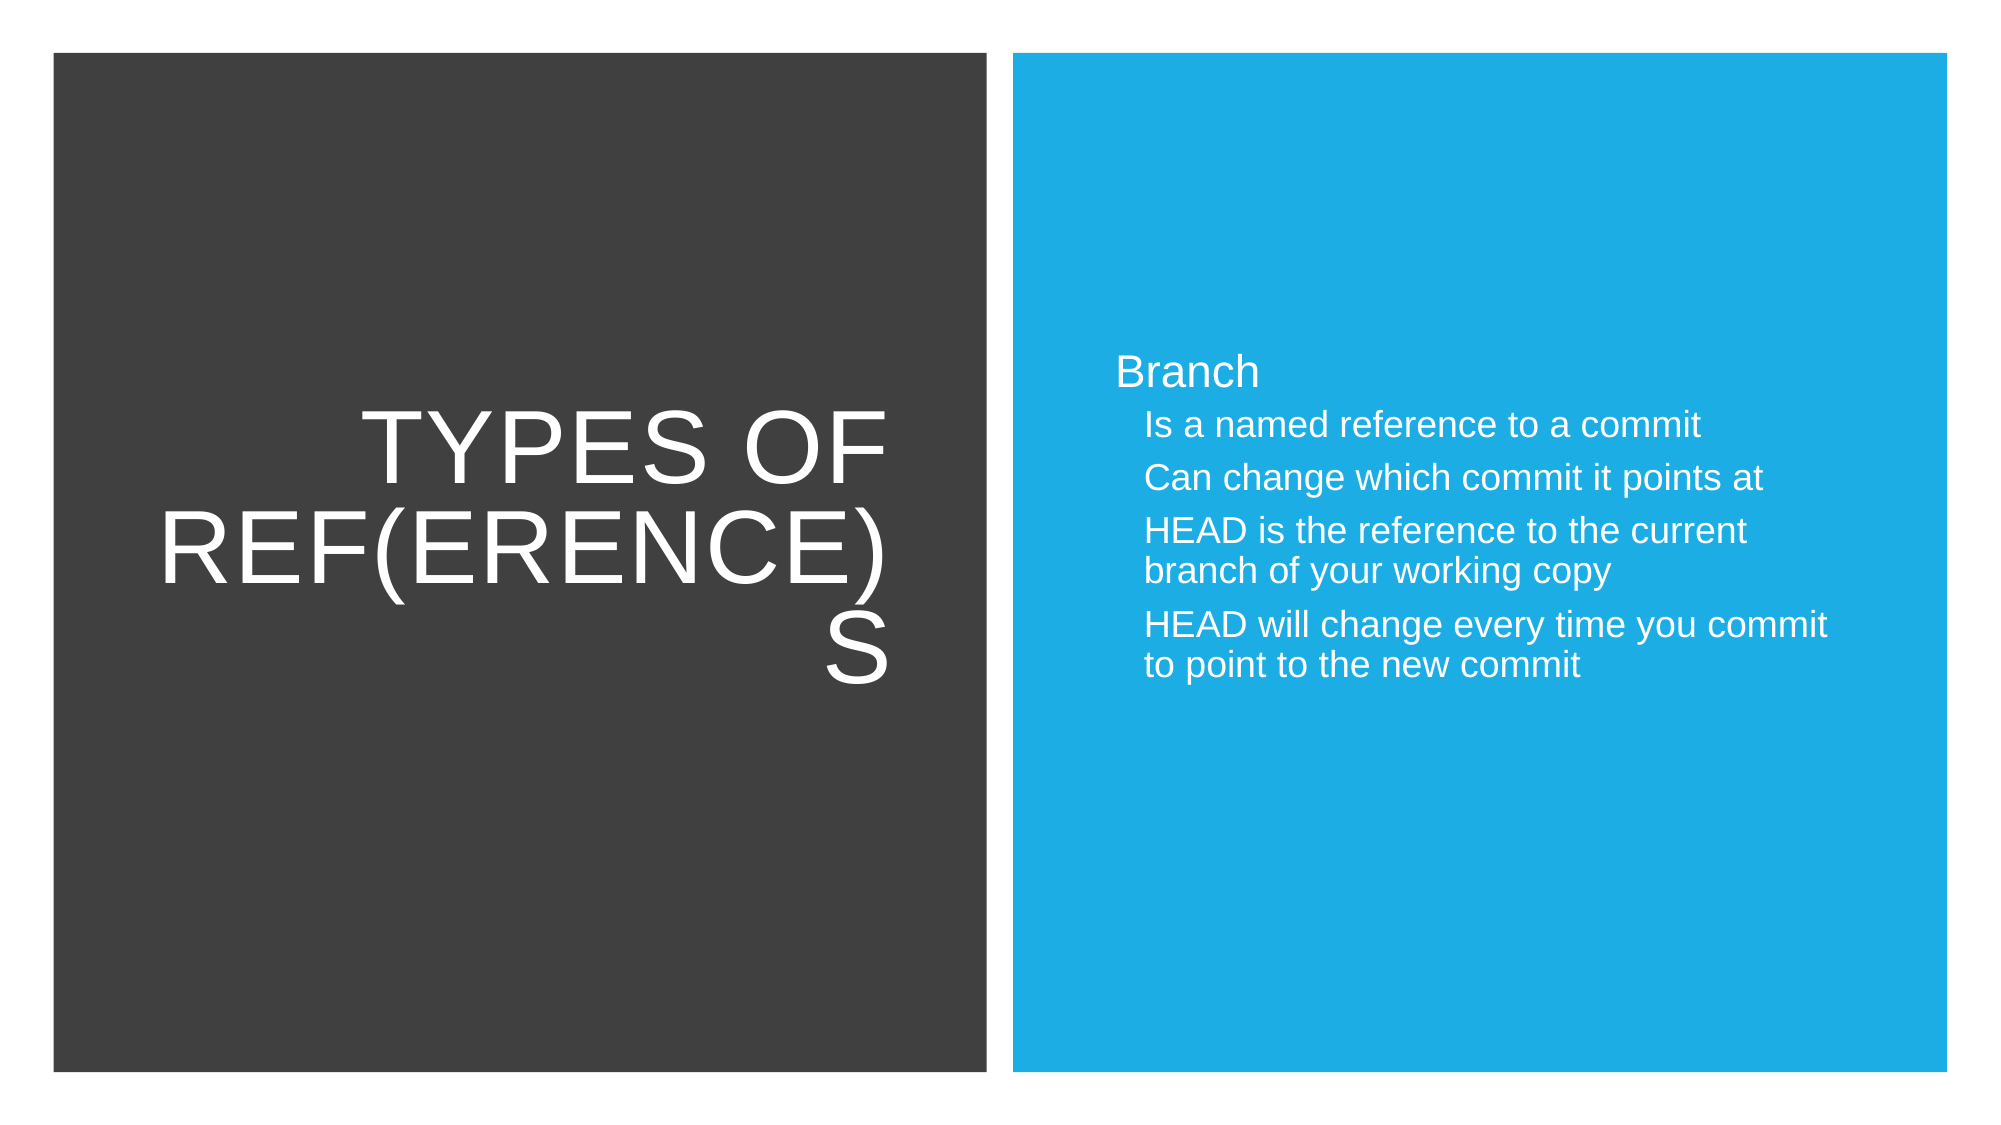

# Types of Ref(erence)s
Branch
Is a named reference to a commit
Can change which commit it points at
HEAD is the reference to the current branch of your working copy
HEAD will change every time you commit to point to the new commit